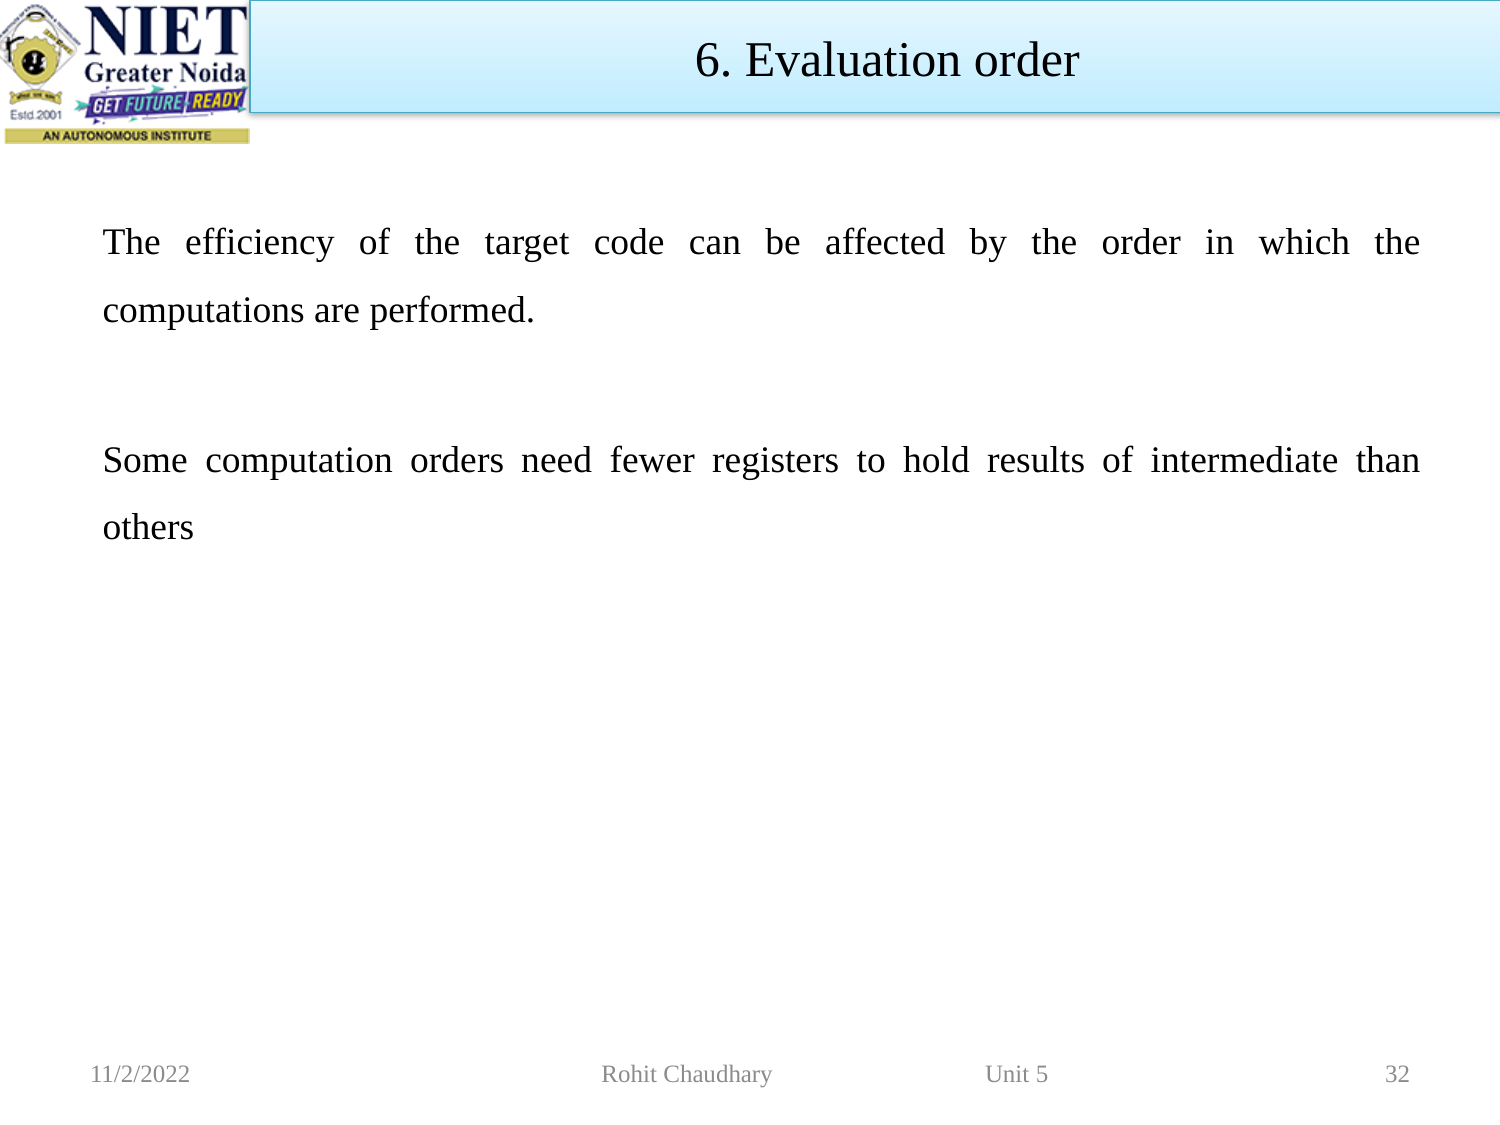

6. Evaluation order
The efficiency of the target code can be affected by the order in which the computations are performed.

Some computation orders need fewer registers to hold results of intermediate than others

11/2/2022
Rohit Chaudhary                                  Unit 5
32